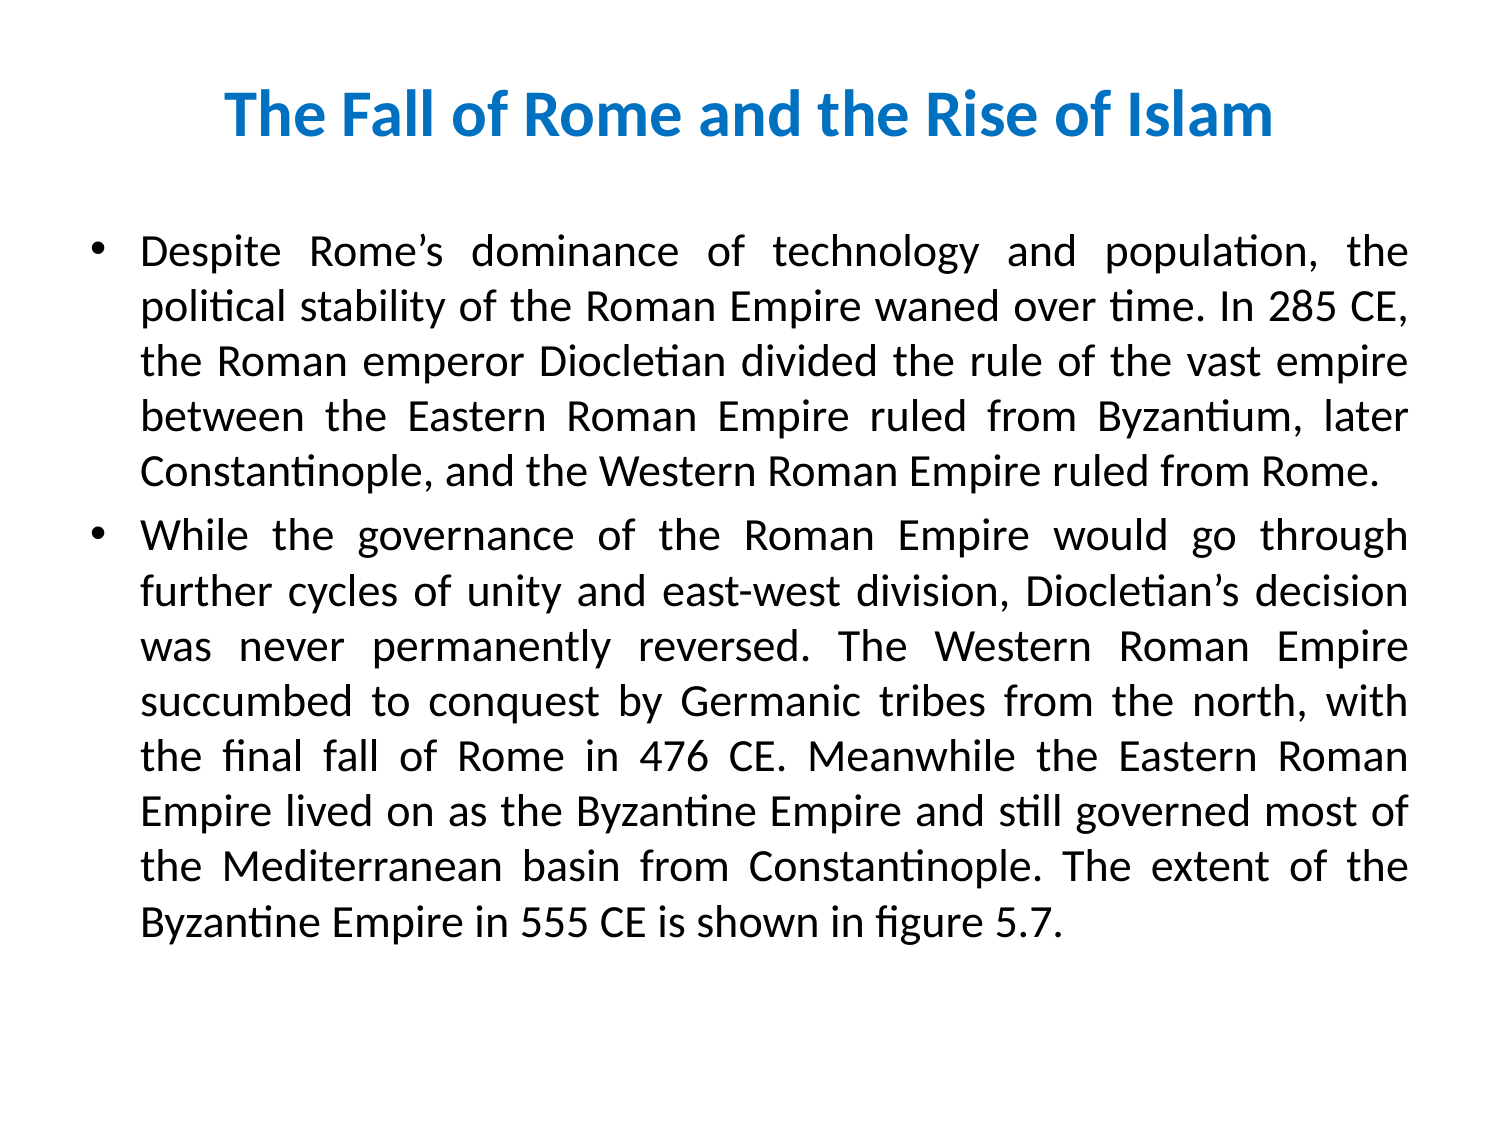

# The Fall of Rome and the Rise of Islam
Despite Rome’s dominance of technology and population, the political stability of the Roman Empire waned over time. In 285 CE, the Roman emperor Diocletian divided the rule of the vast empire between the Eastern Roman Empire ruled from Byzantium, later Constantinople, and the Western Roman Empire ruled from Rome.
While the governance of the Roman Empire would go through further cycles of unity and east-west division, Diocletian’s decision was never permanently reversed. The Western Roman Empire succumbed to conquest by Germanic tribes from the north, with the final fall of Rome in 476 CE. Meanwhile the Eastern Roman Empire lived on as the Byzantine Empire and still governed most of the Mediterranean basin from Constantinople. The extent of the Byzantine Empire in 555 CE is shown in figure 5.7.